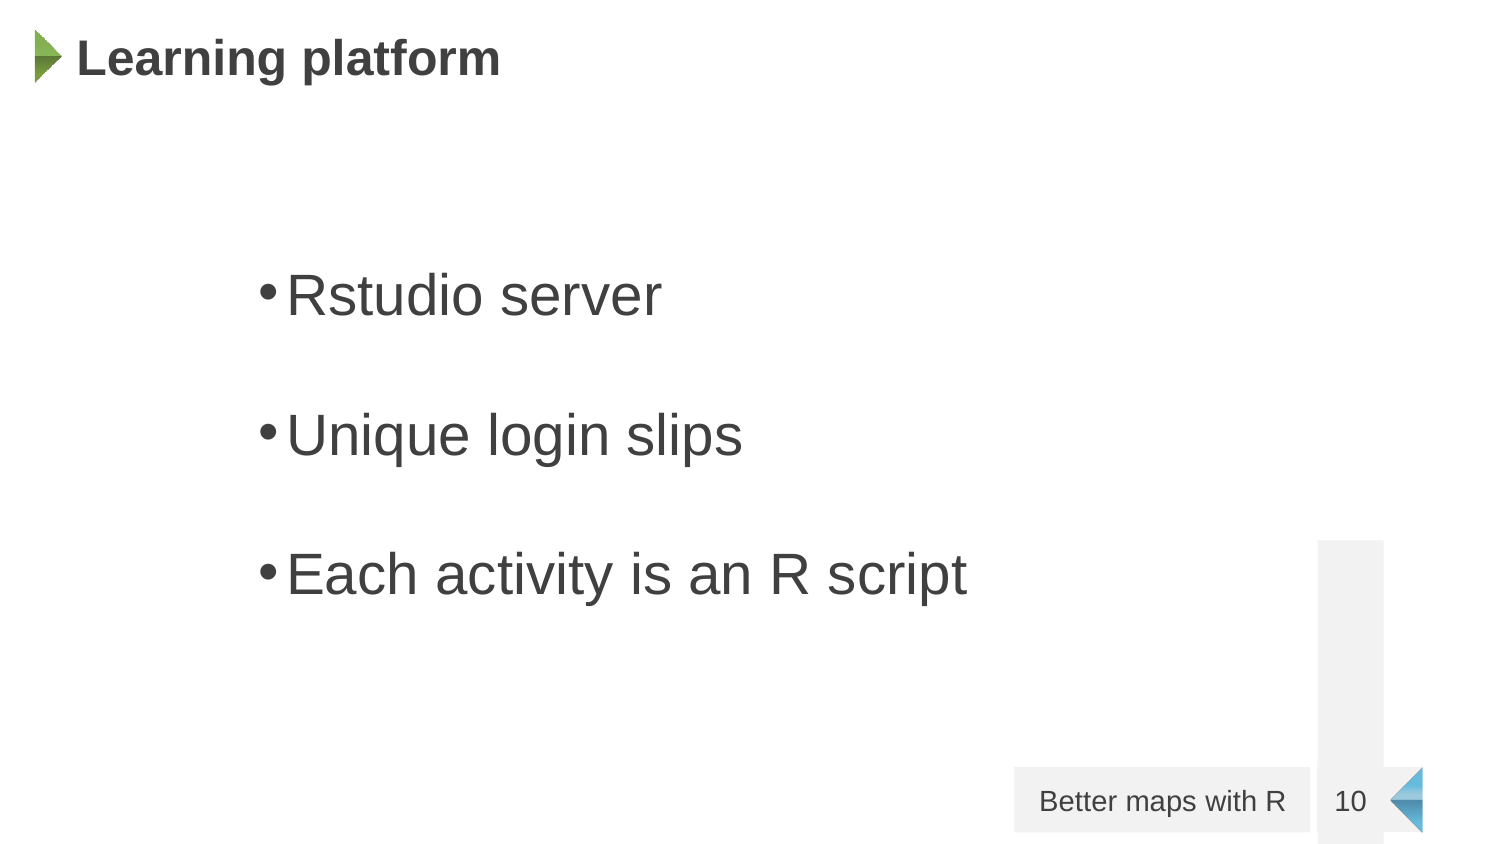

# Learning platform
Rstudio server
Unique login slips
Each activity is an R script
10
Better maps with R